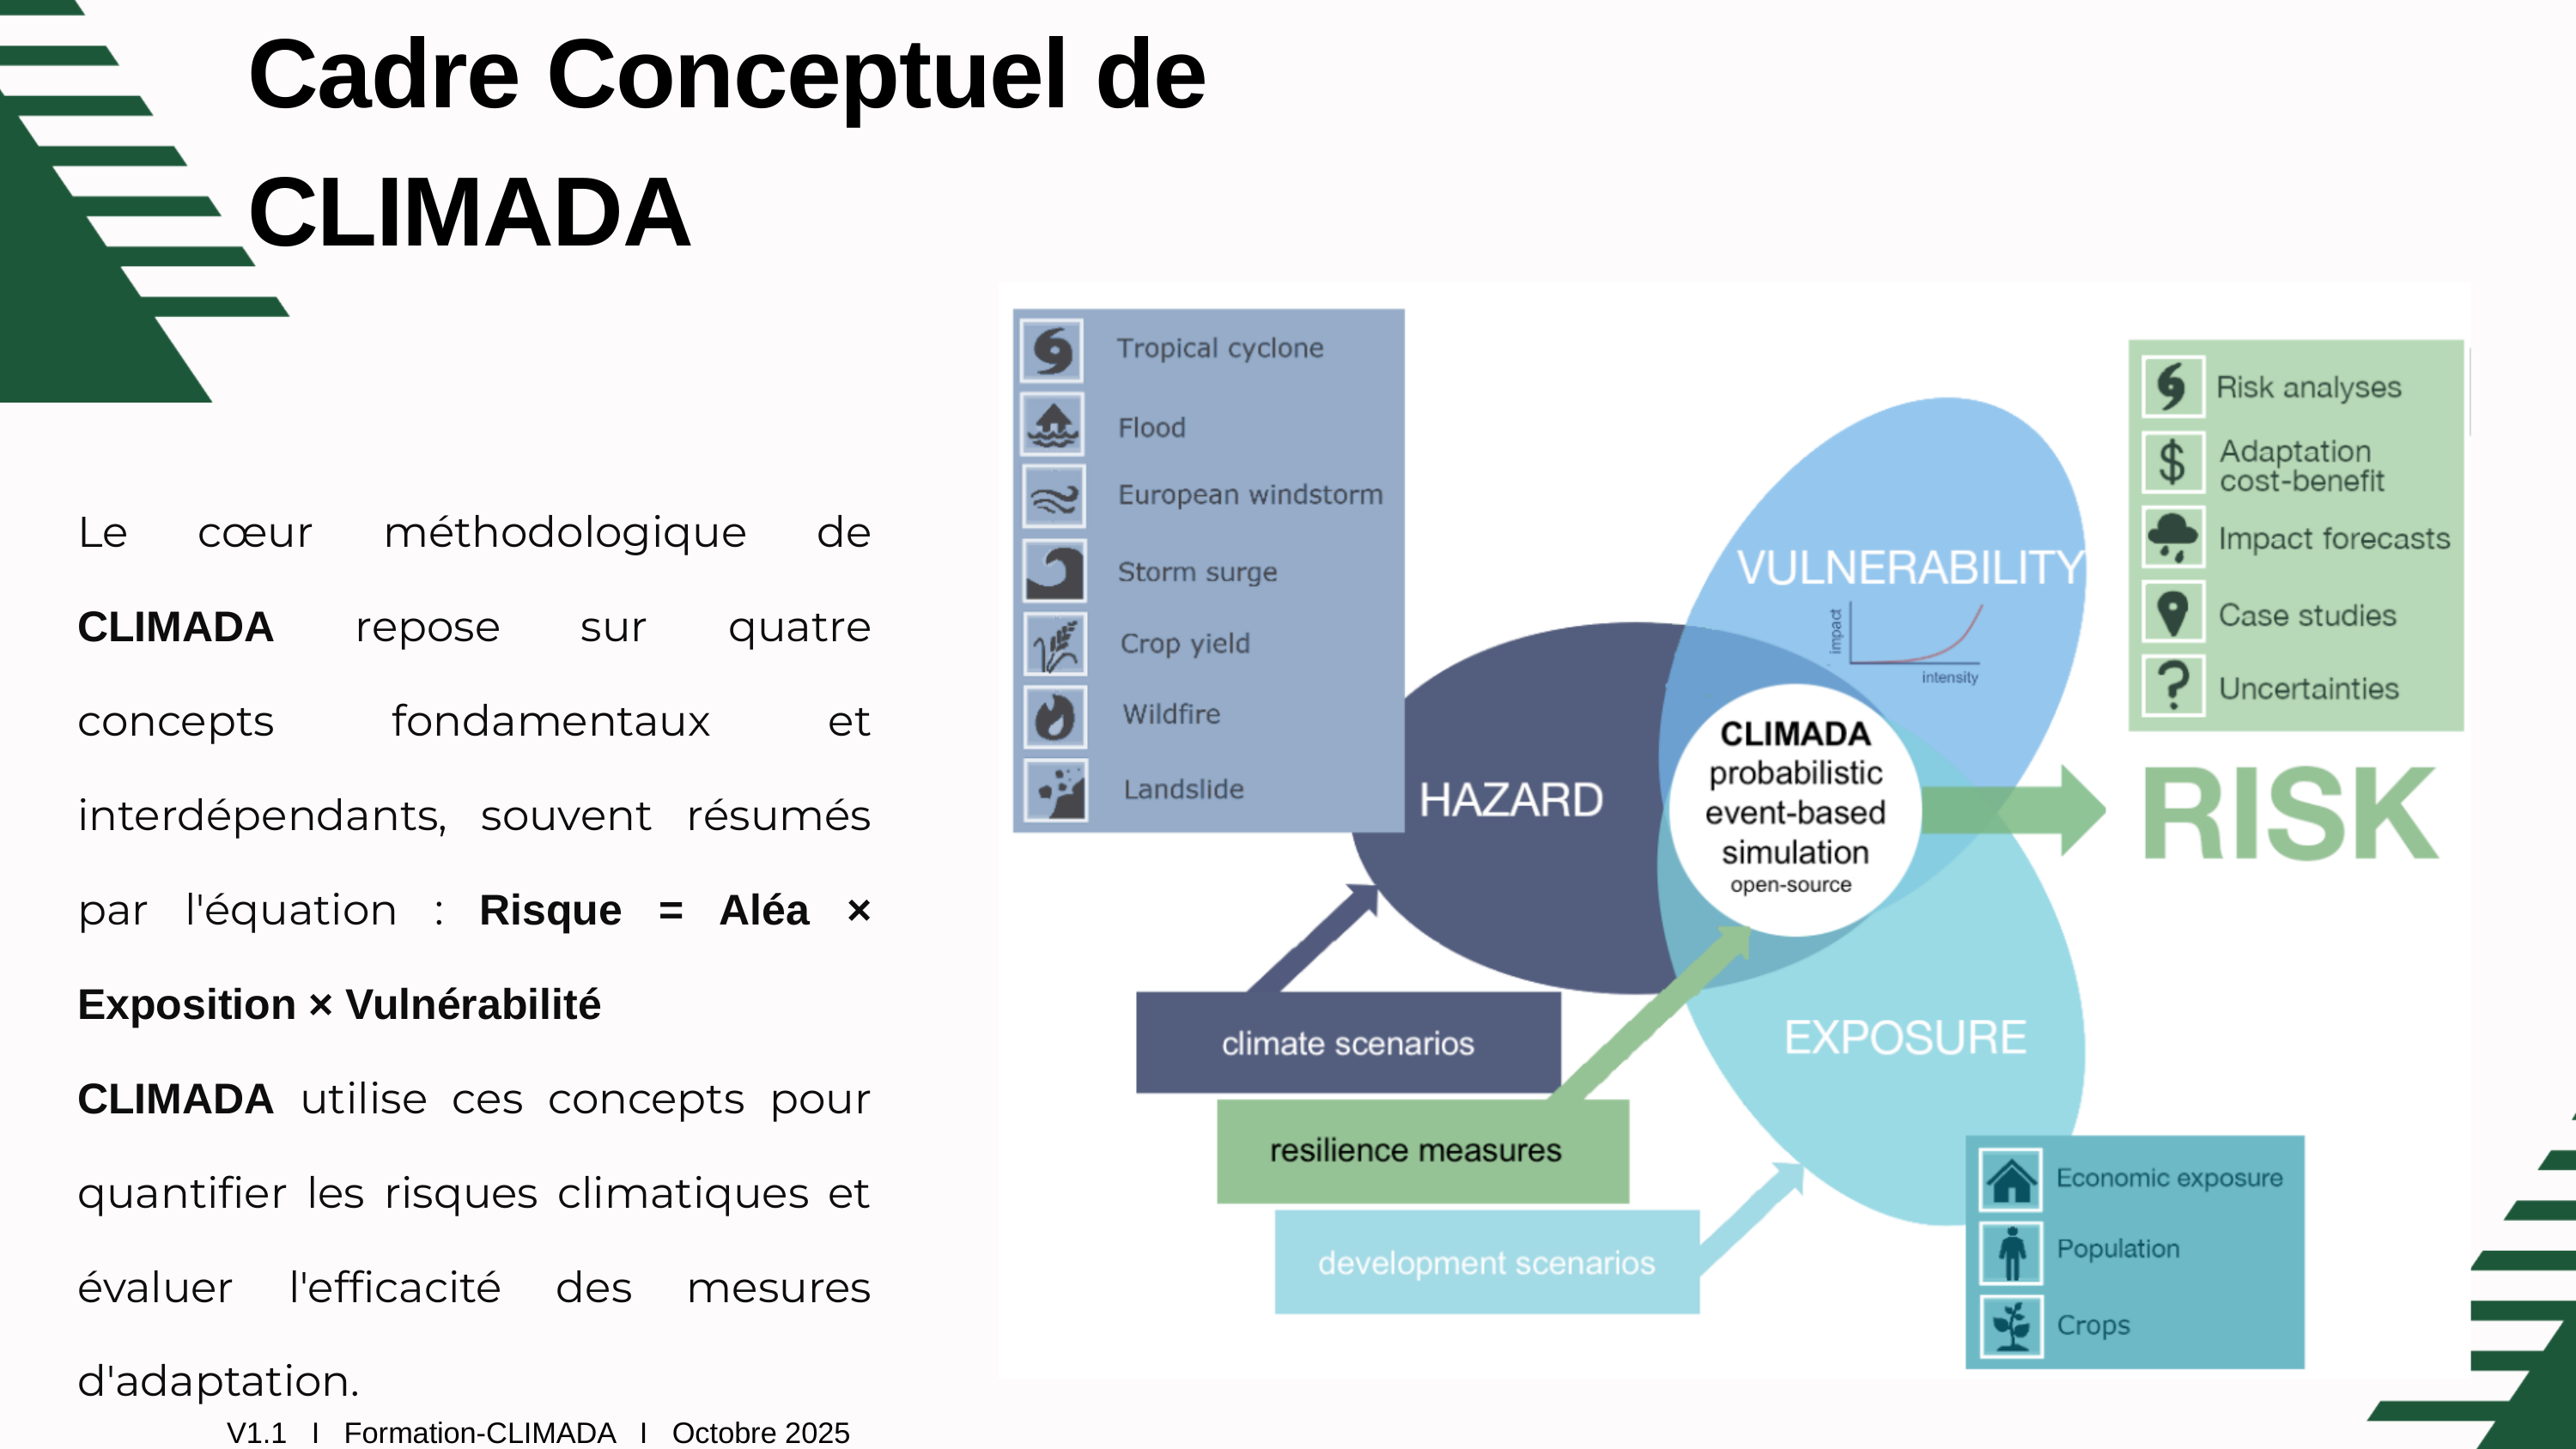

Cadre Conceptuel de CLIMADA

Le cœur méthodologique de CLIMADA repose sur quatre concepts fondamentaux et interdépendants, souvent résumés par l'équation : Risque = Aléa × Exposition × Vulnérabilité
CLIMADA utilise ces concepts pour quantifier les risques climatiques et évaluer l'efficacité des mesures d'adaptation.

V1.1   I   Formation-CLIMADA   I   Octobre 2025